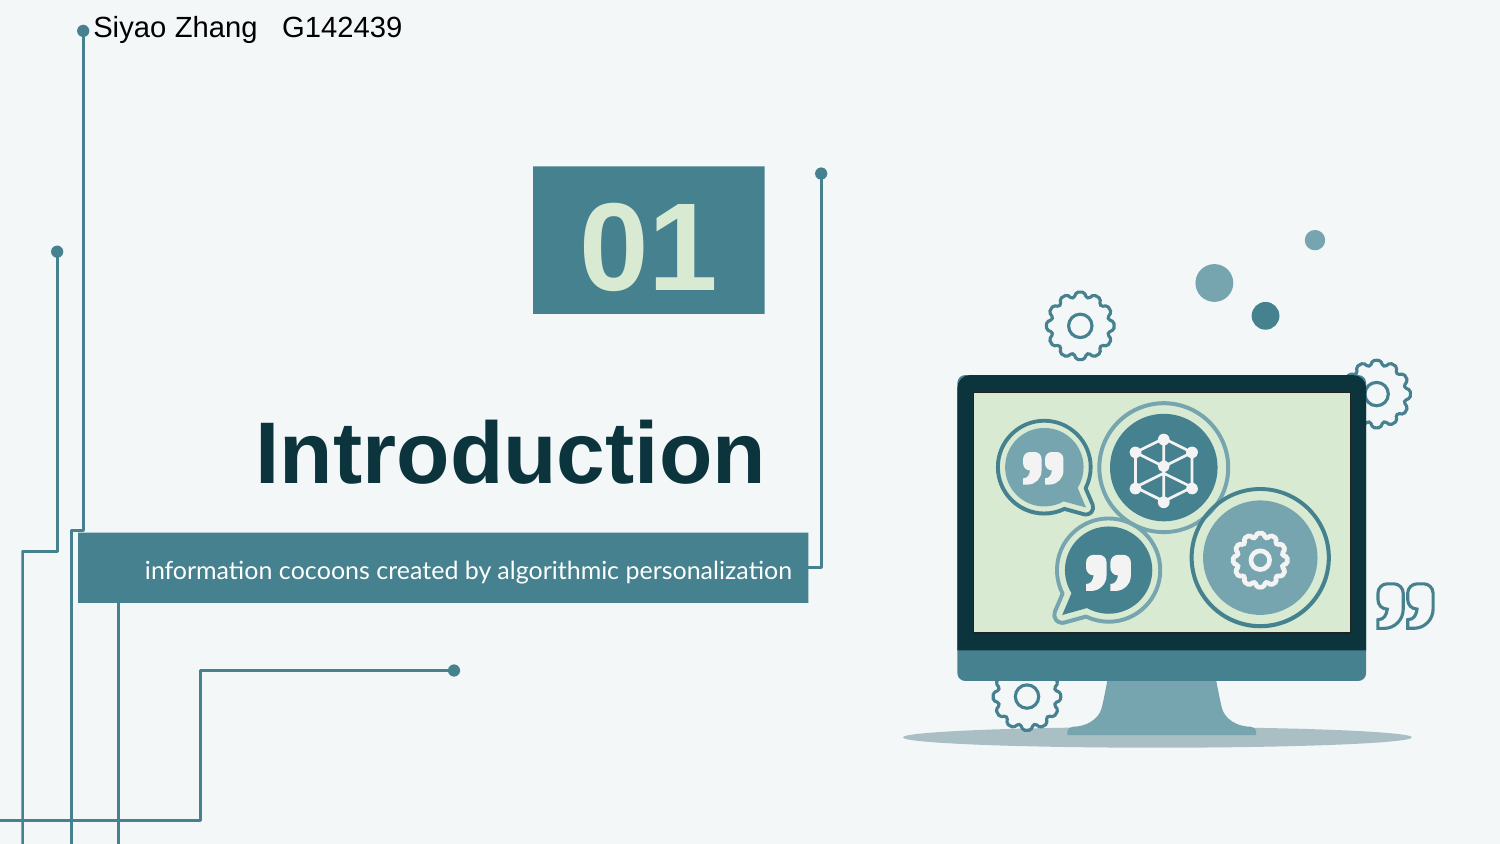

Siyao Zhang   G142439
01

# Introduction
information cocoons created by algorithmic personalization